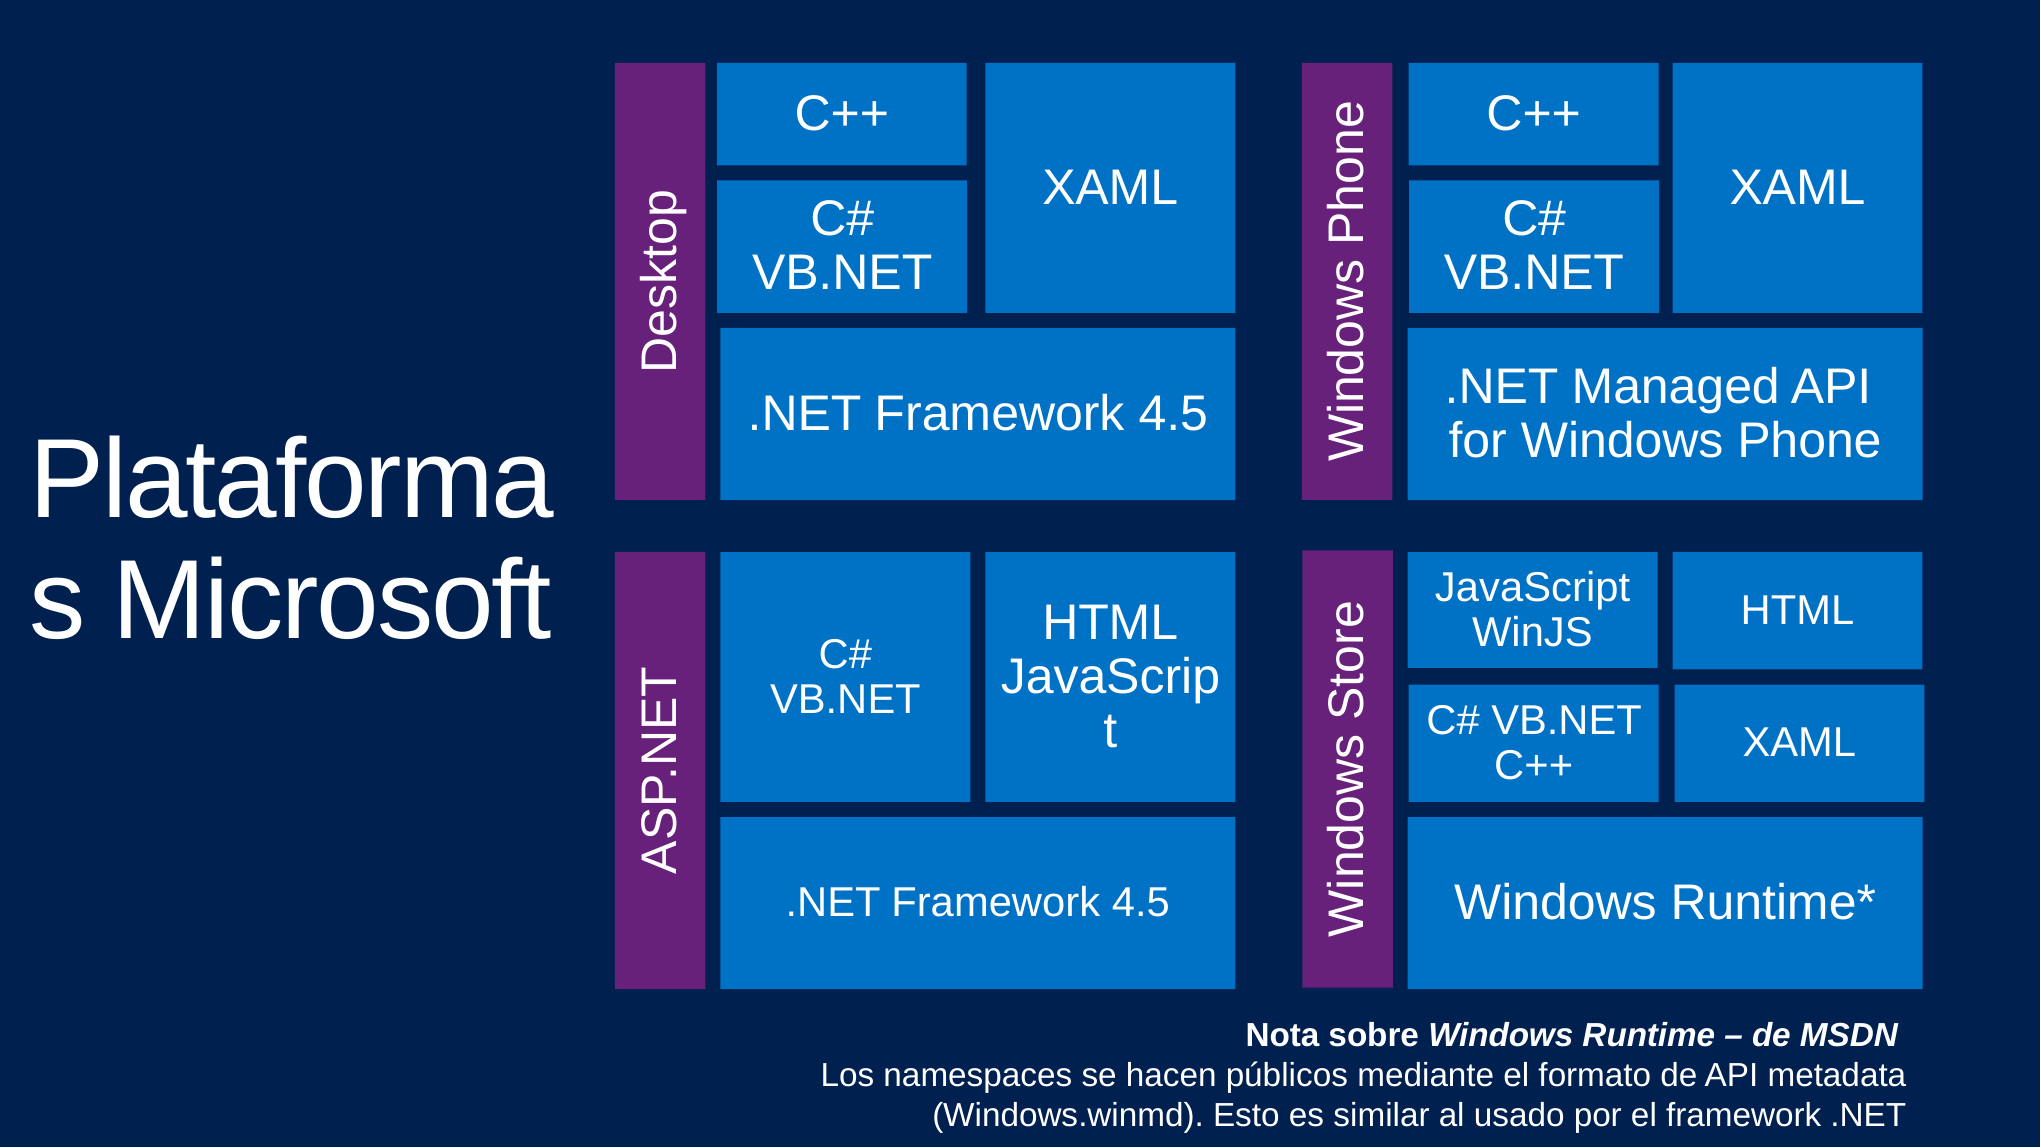

C++
C# VB.NET
C++
C# VB.NET
Windows Phone
Desktop
XAML
XAML
# Plataformas Microsoft
.NET Framework 4.5
.NET Managed API
for Windows Phone
Windows Store
JavaScript
WinJS
HTML
ASP.NET
C#
VB.NET
HTML
JavaScript
C# VB.NET C++
XAML
.NET Framework 4.5
Windows Runtime*
Nota sobre Windows Runtime – de MSDN
Los namespaces se hacen públicos mediante el formato de API metadata (Windows.winmd). Esto es similar al usado por el framework .NET